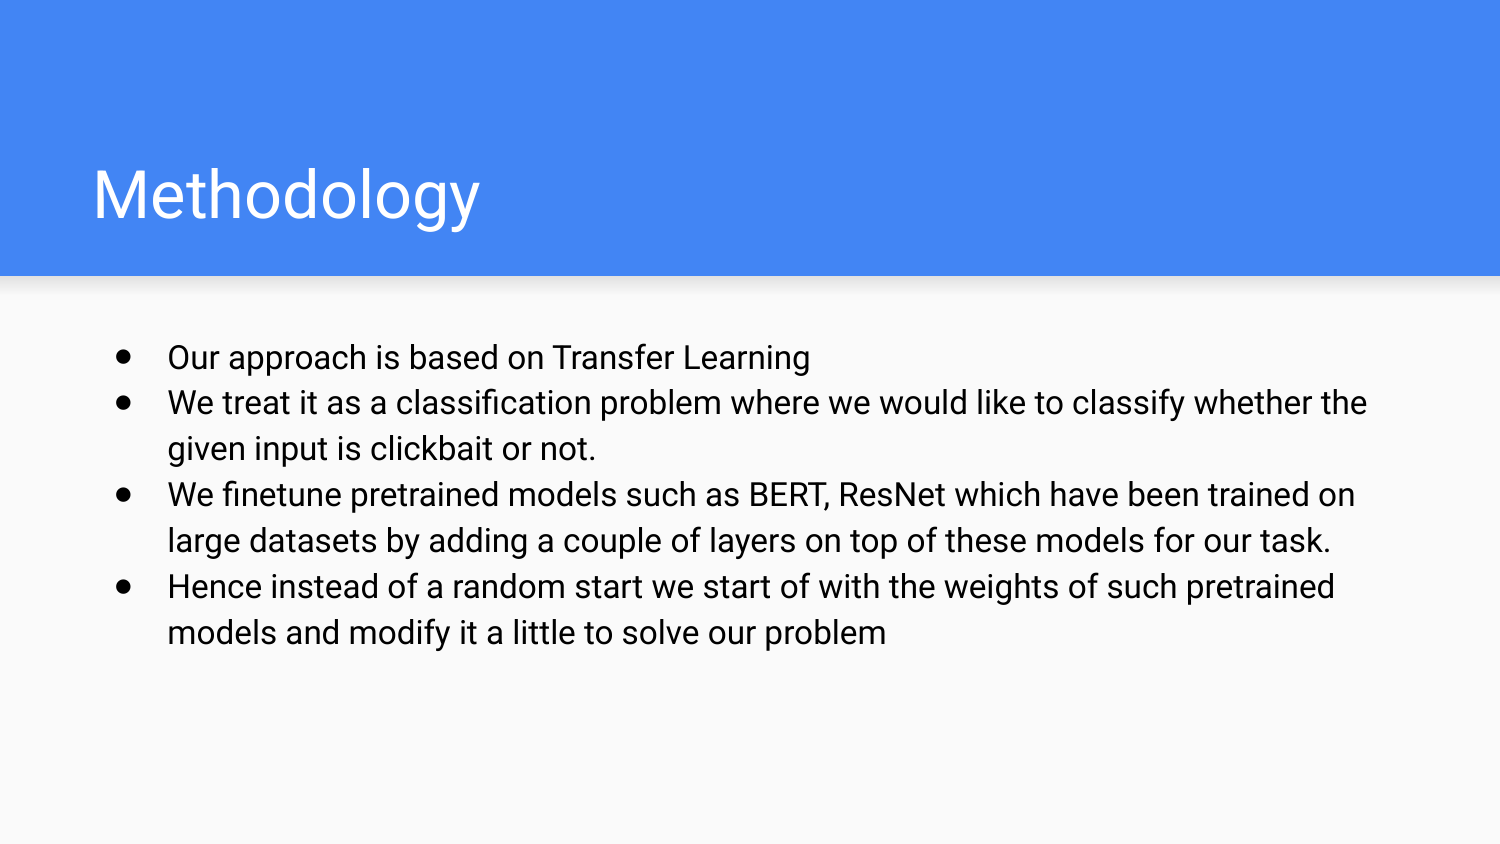

# Methodology
Our approach is based on Transfer Learning
We treat it as a classification problem where we would like to classify whether the given input is clickbait or not.
We finetune pretrained models such as BERT, ResNet which have been trained on large datasets by adding a couple of layers on top of these models for our task.
Hence instead of a random start we start of with the weights of such pretrained models and modify it a little to solve our problem